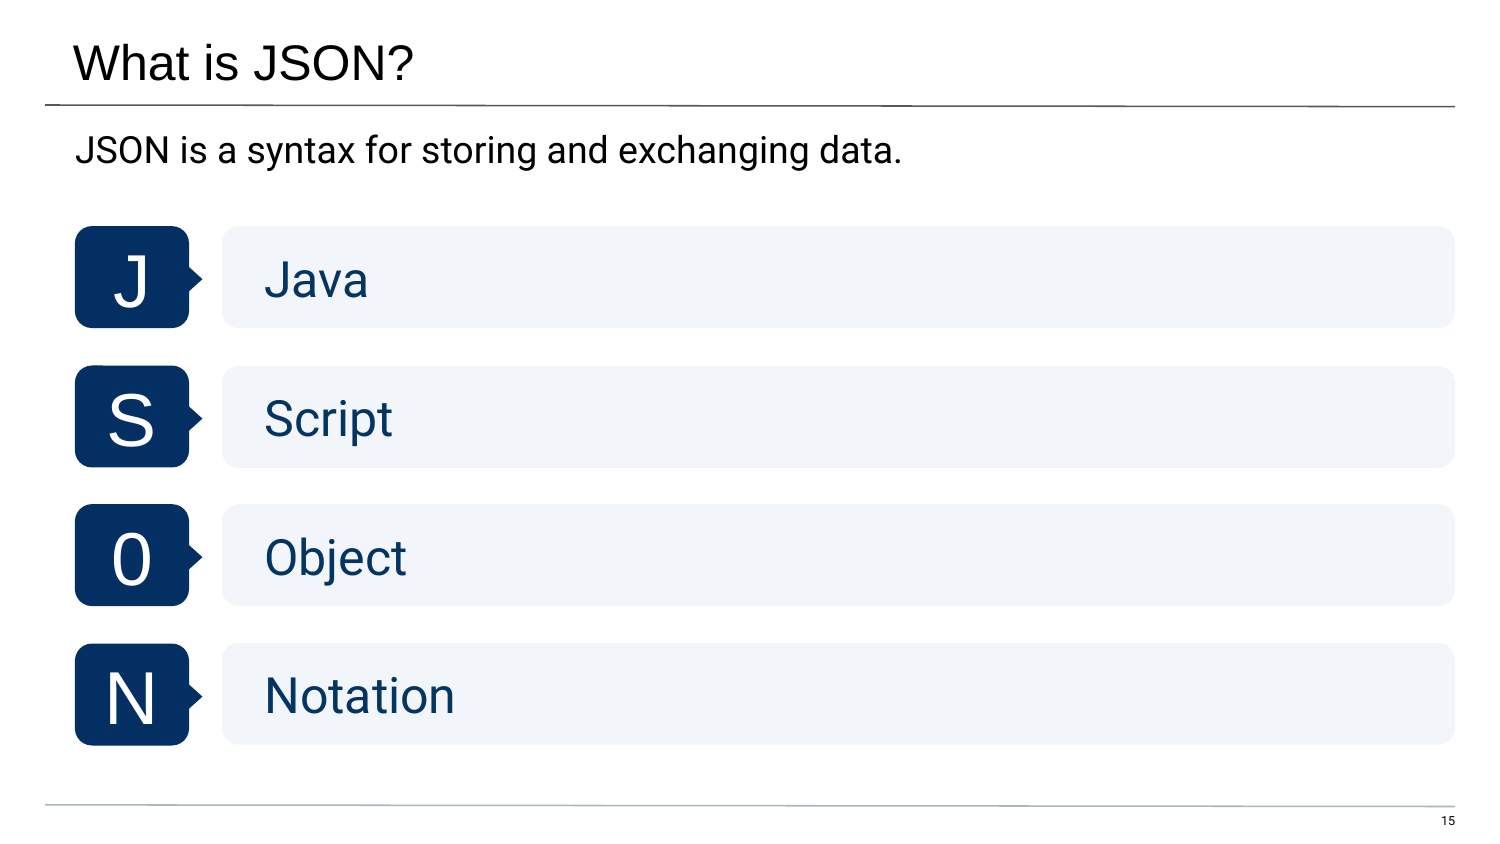

# What is JSON?
JSON is a syntax for storing and exchanging data.
J

Java
S

Script
0

Object
Notation
N